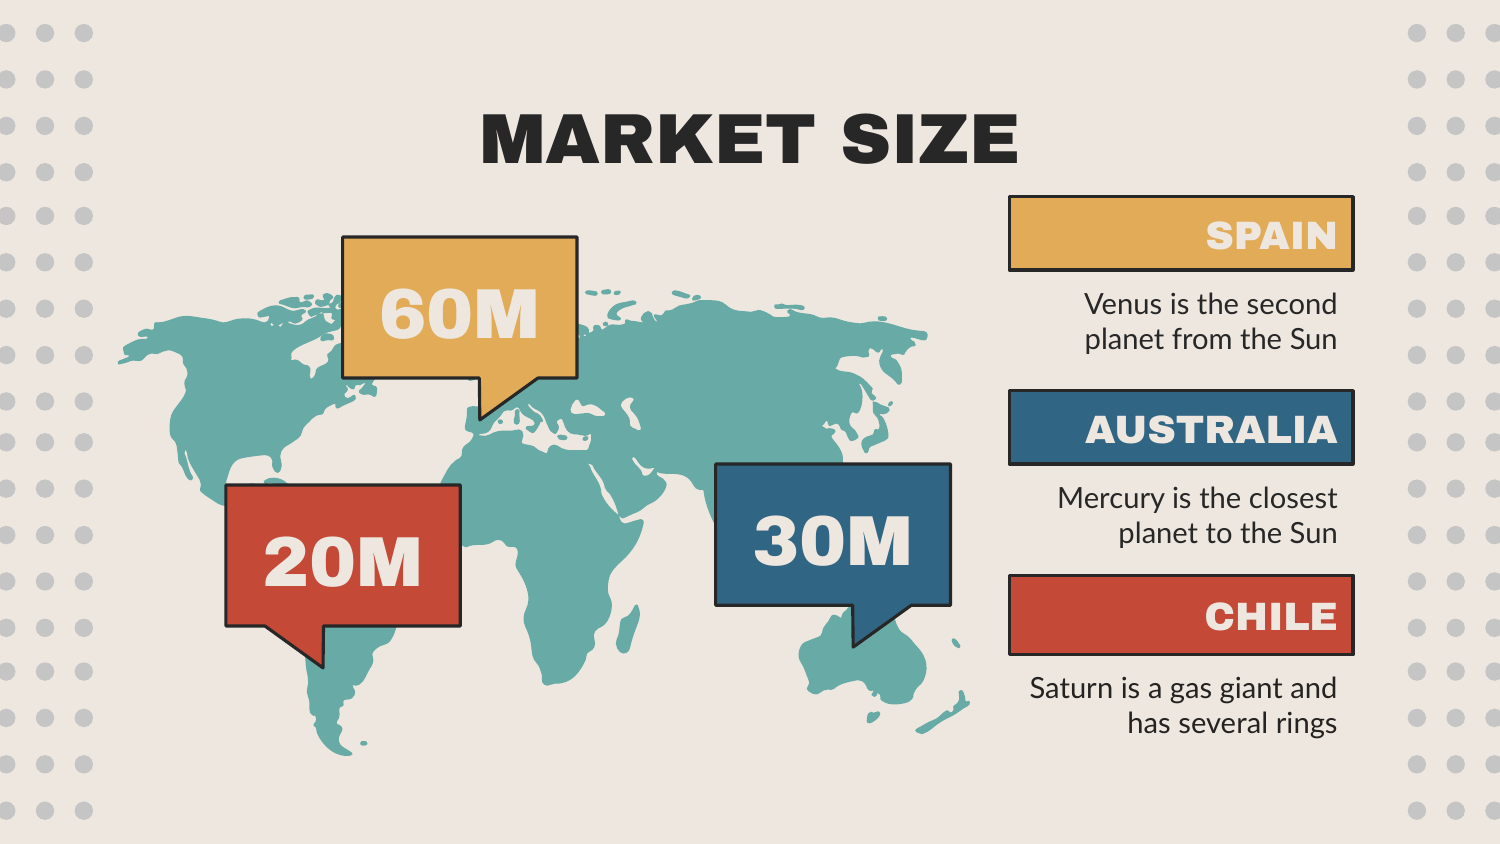

# MARKET SIZE
SPAIN

60M
Venus is the second planet from the Sun

AUSTRALIA

Mercury is the closest planet to the Sun

30M
20M
CHILE
Saturn is a gas giant and has several rings